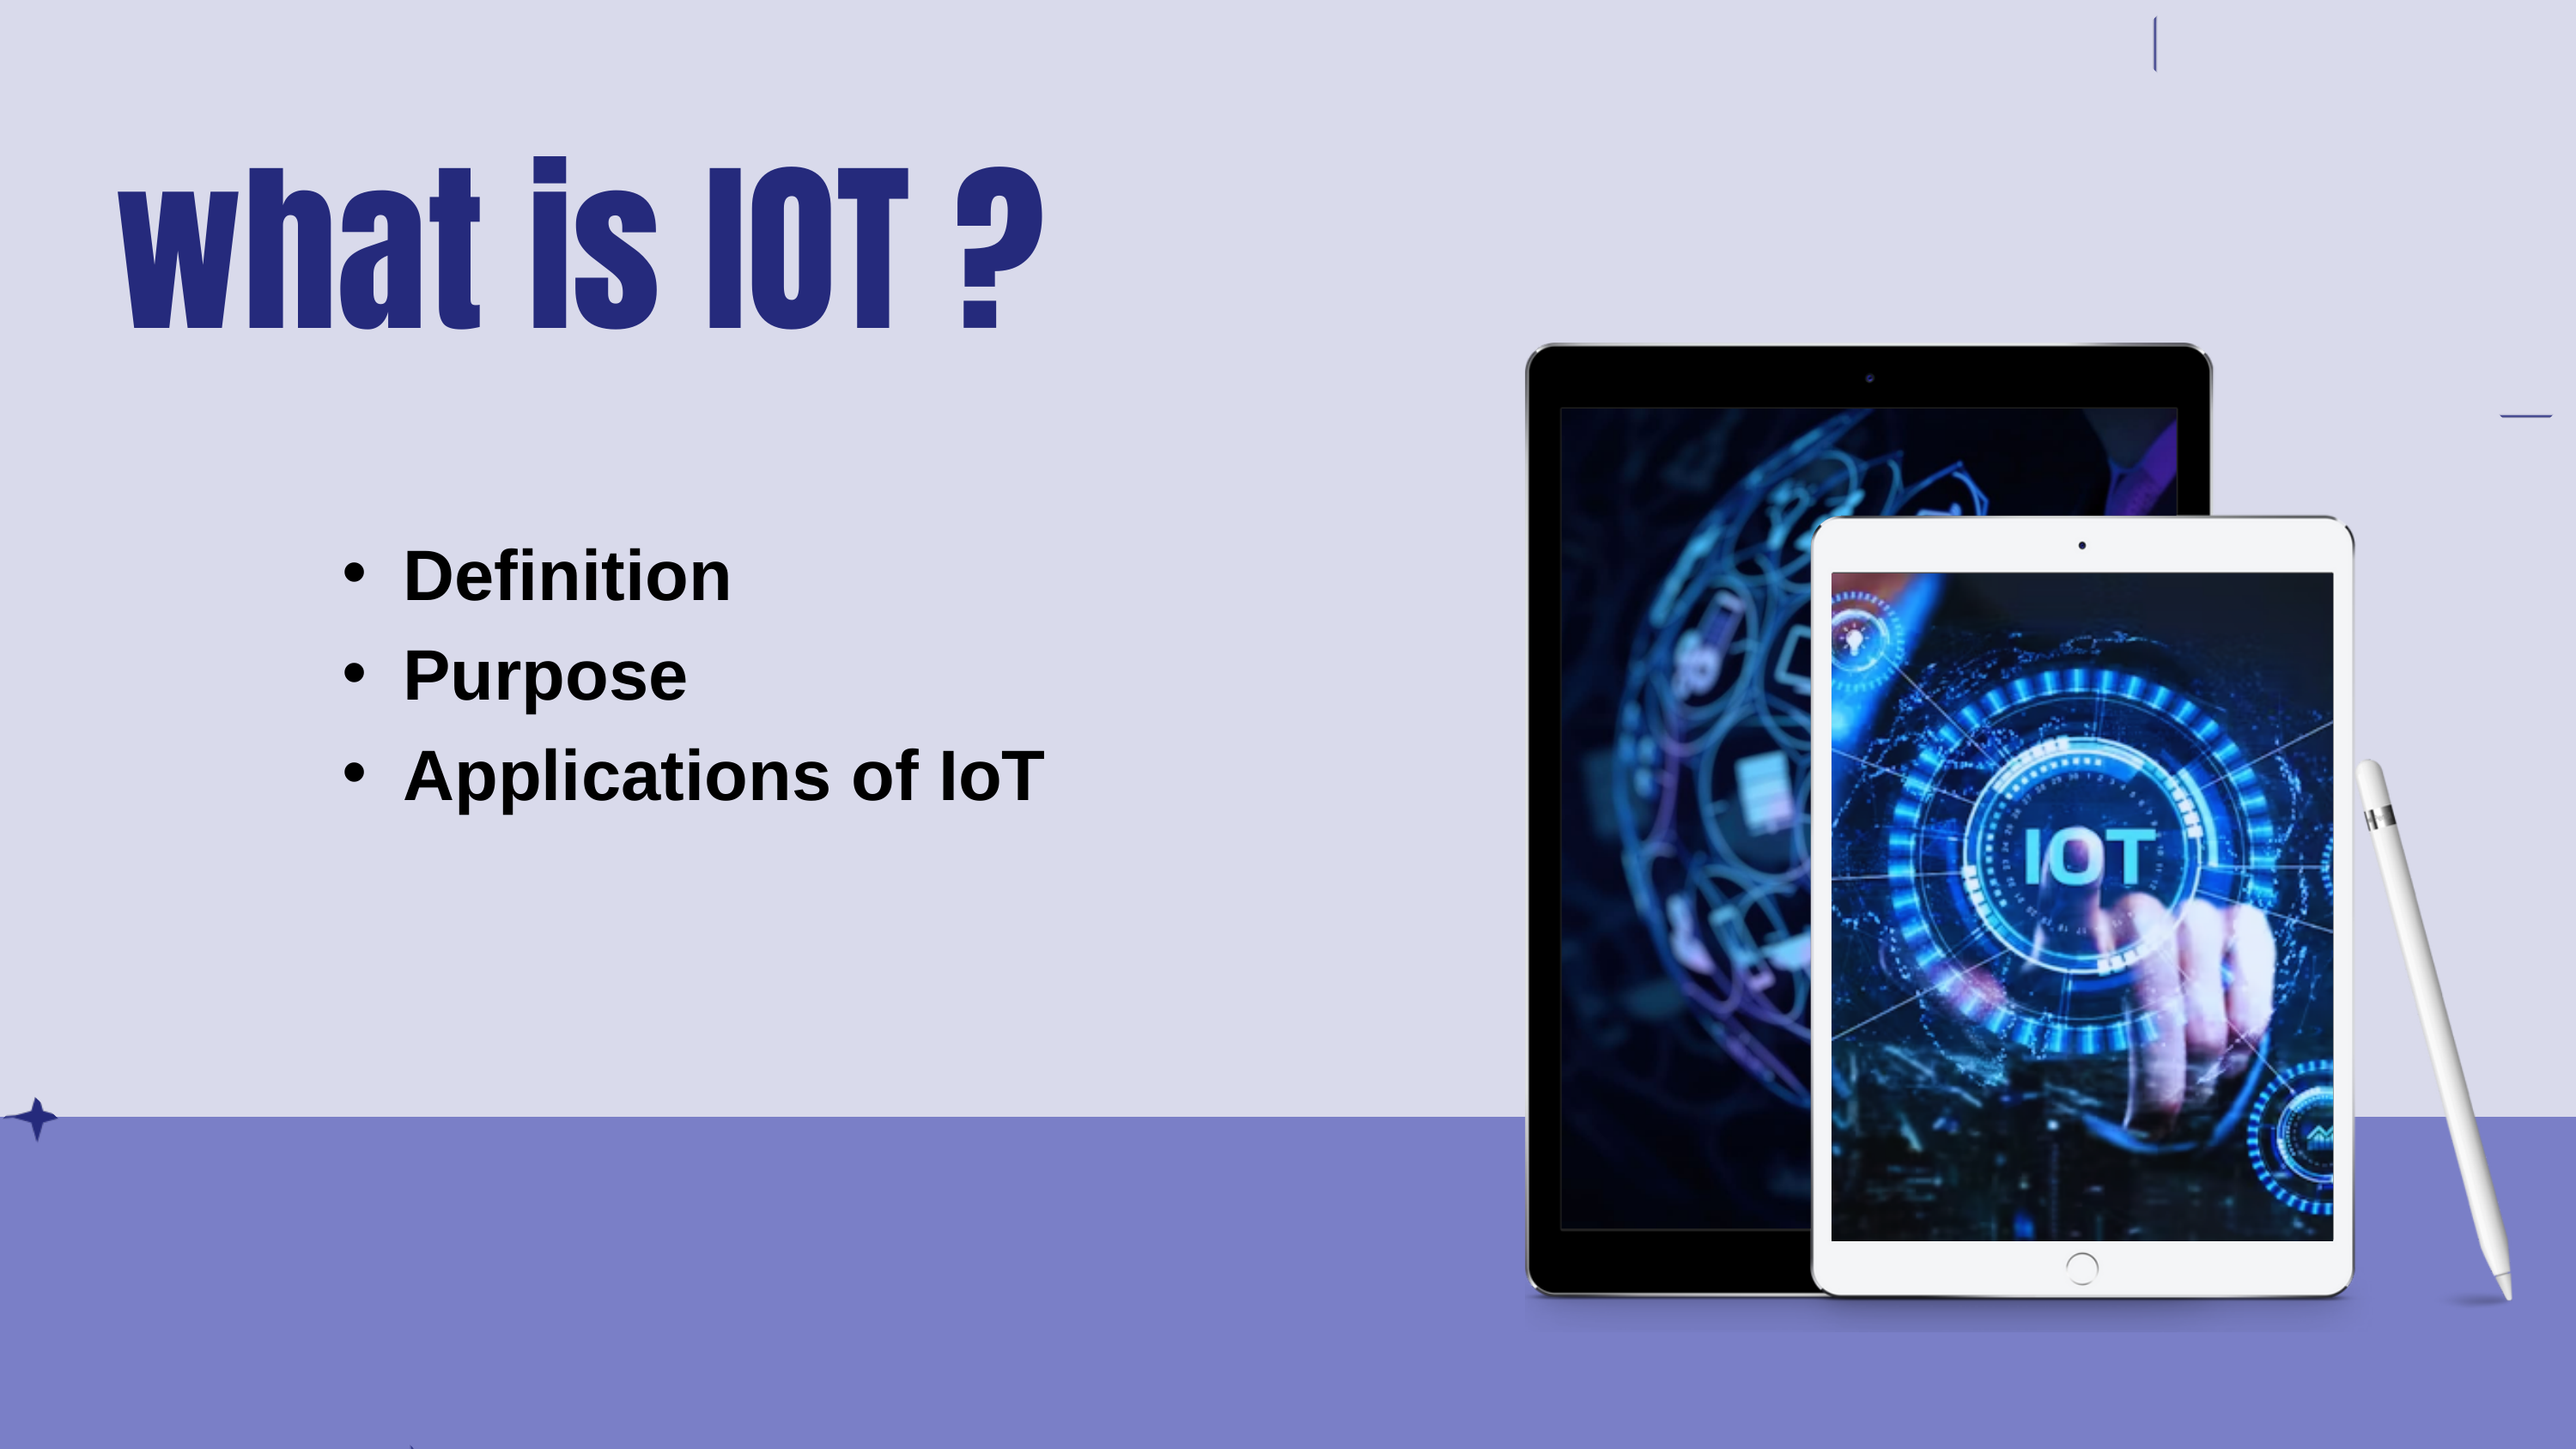

what is IOT ?

Definition
Purpose
Applications of IoT